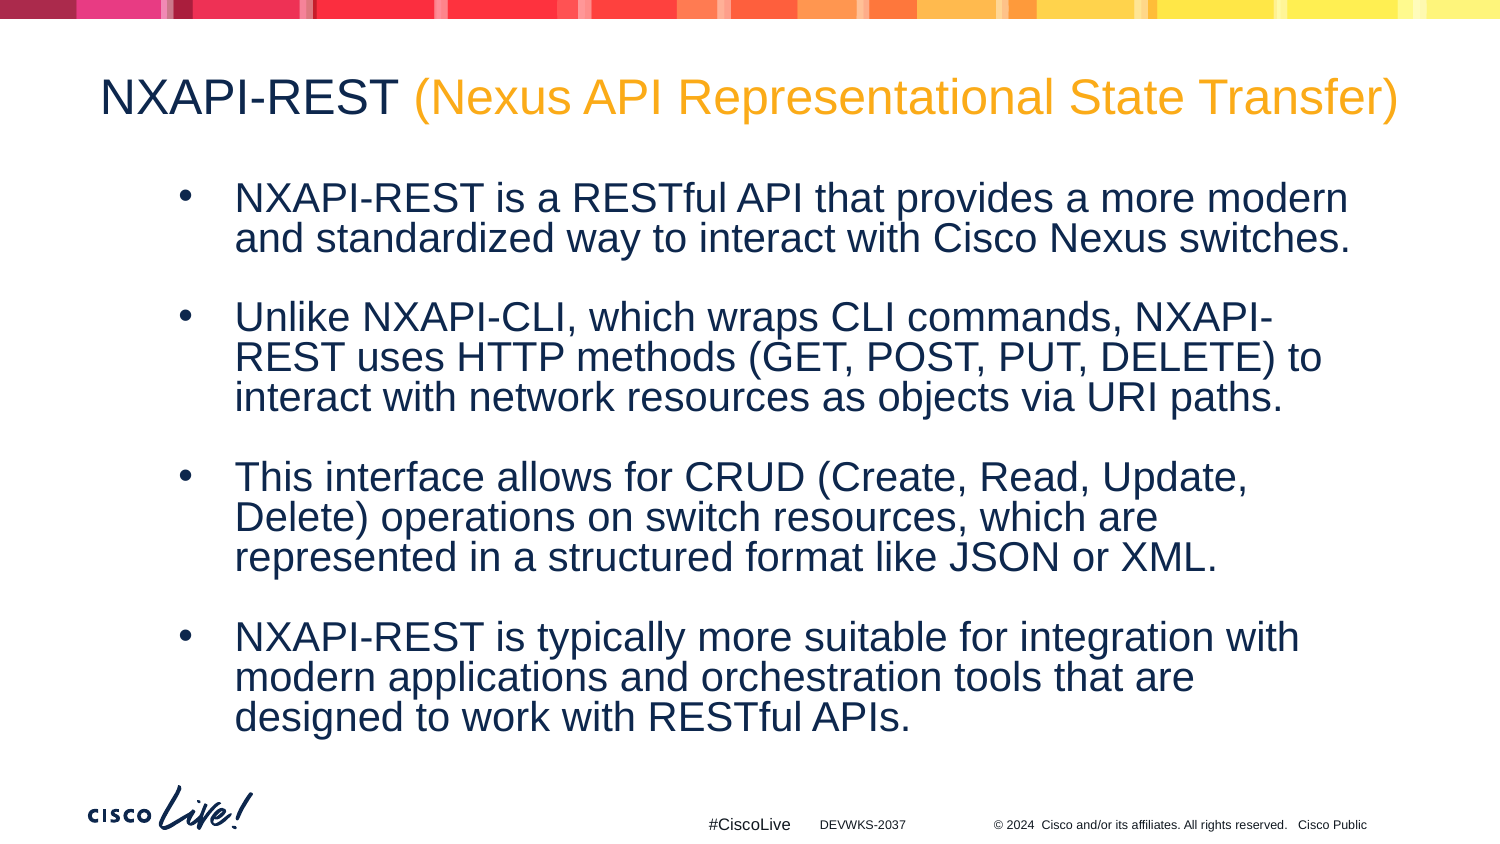

# NXAPI-REST (Nexus API Representational State Transfer)
NXAPI-REST is a RESTful API that provides a more modern and standardized way to interact with Cisco Nexus switches.

Unlike NXAPI-CLI, which wraps CLI commands, NXAPI-REST uses HTTP methods (GET, POST, PUT, DELETE) to interact with network resources as objects via URI paths.

This interface allows for CRUD (Create, Read, Update, Delete) operations on switch resources, which are represented in a structured format like JSON or XML.

NXAPI-REST is typically more suitable for integration with modern applications and orchestration tools that are designed to work with RESTful APIs.
DEVWKS-2037